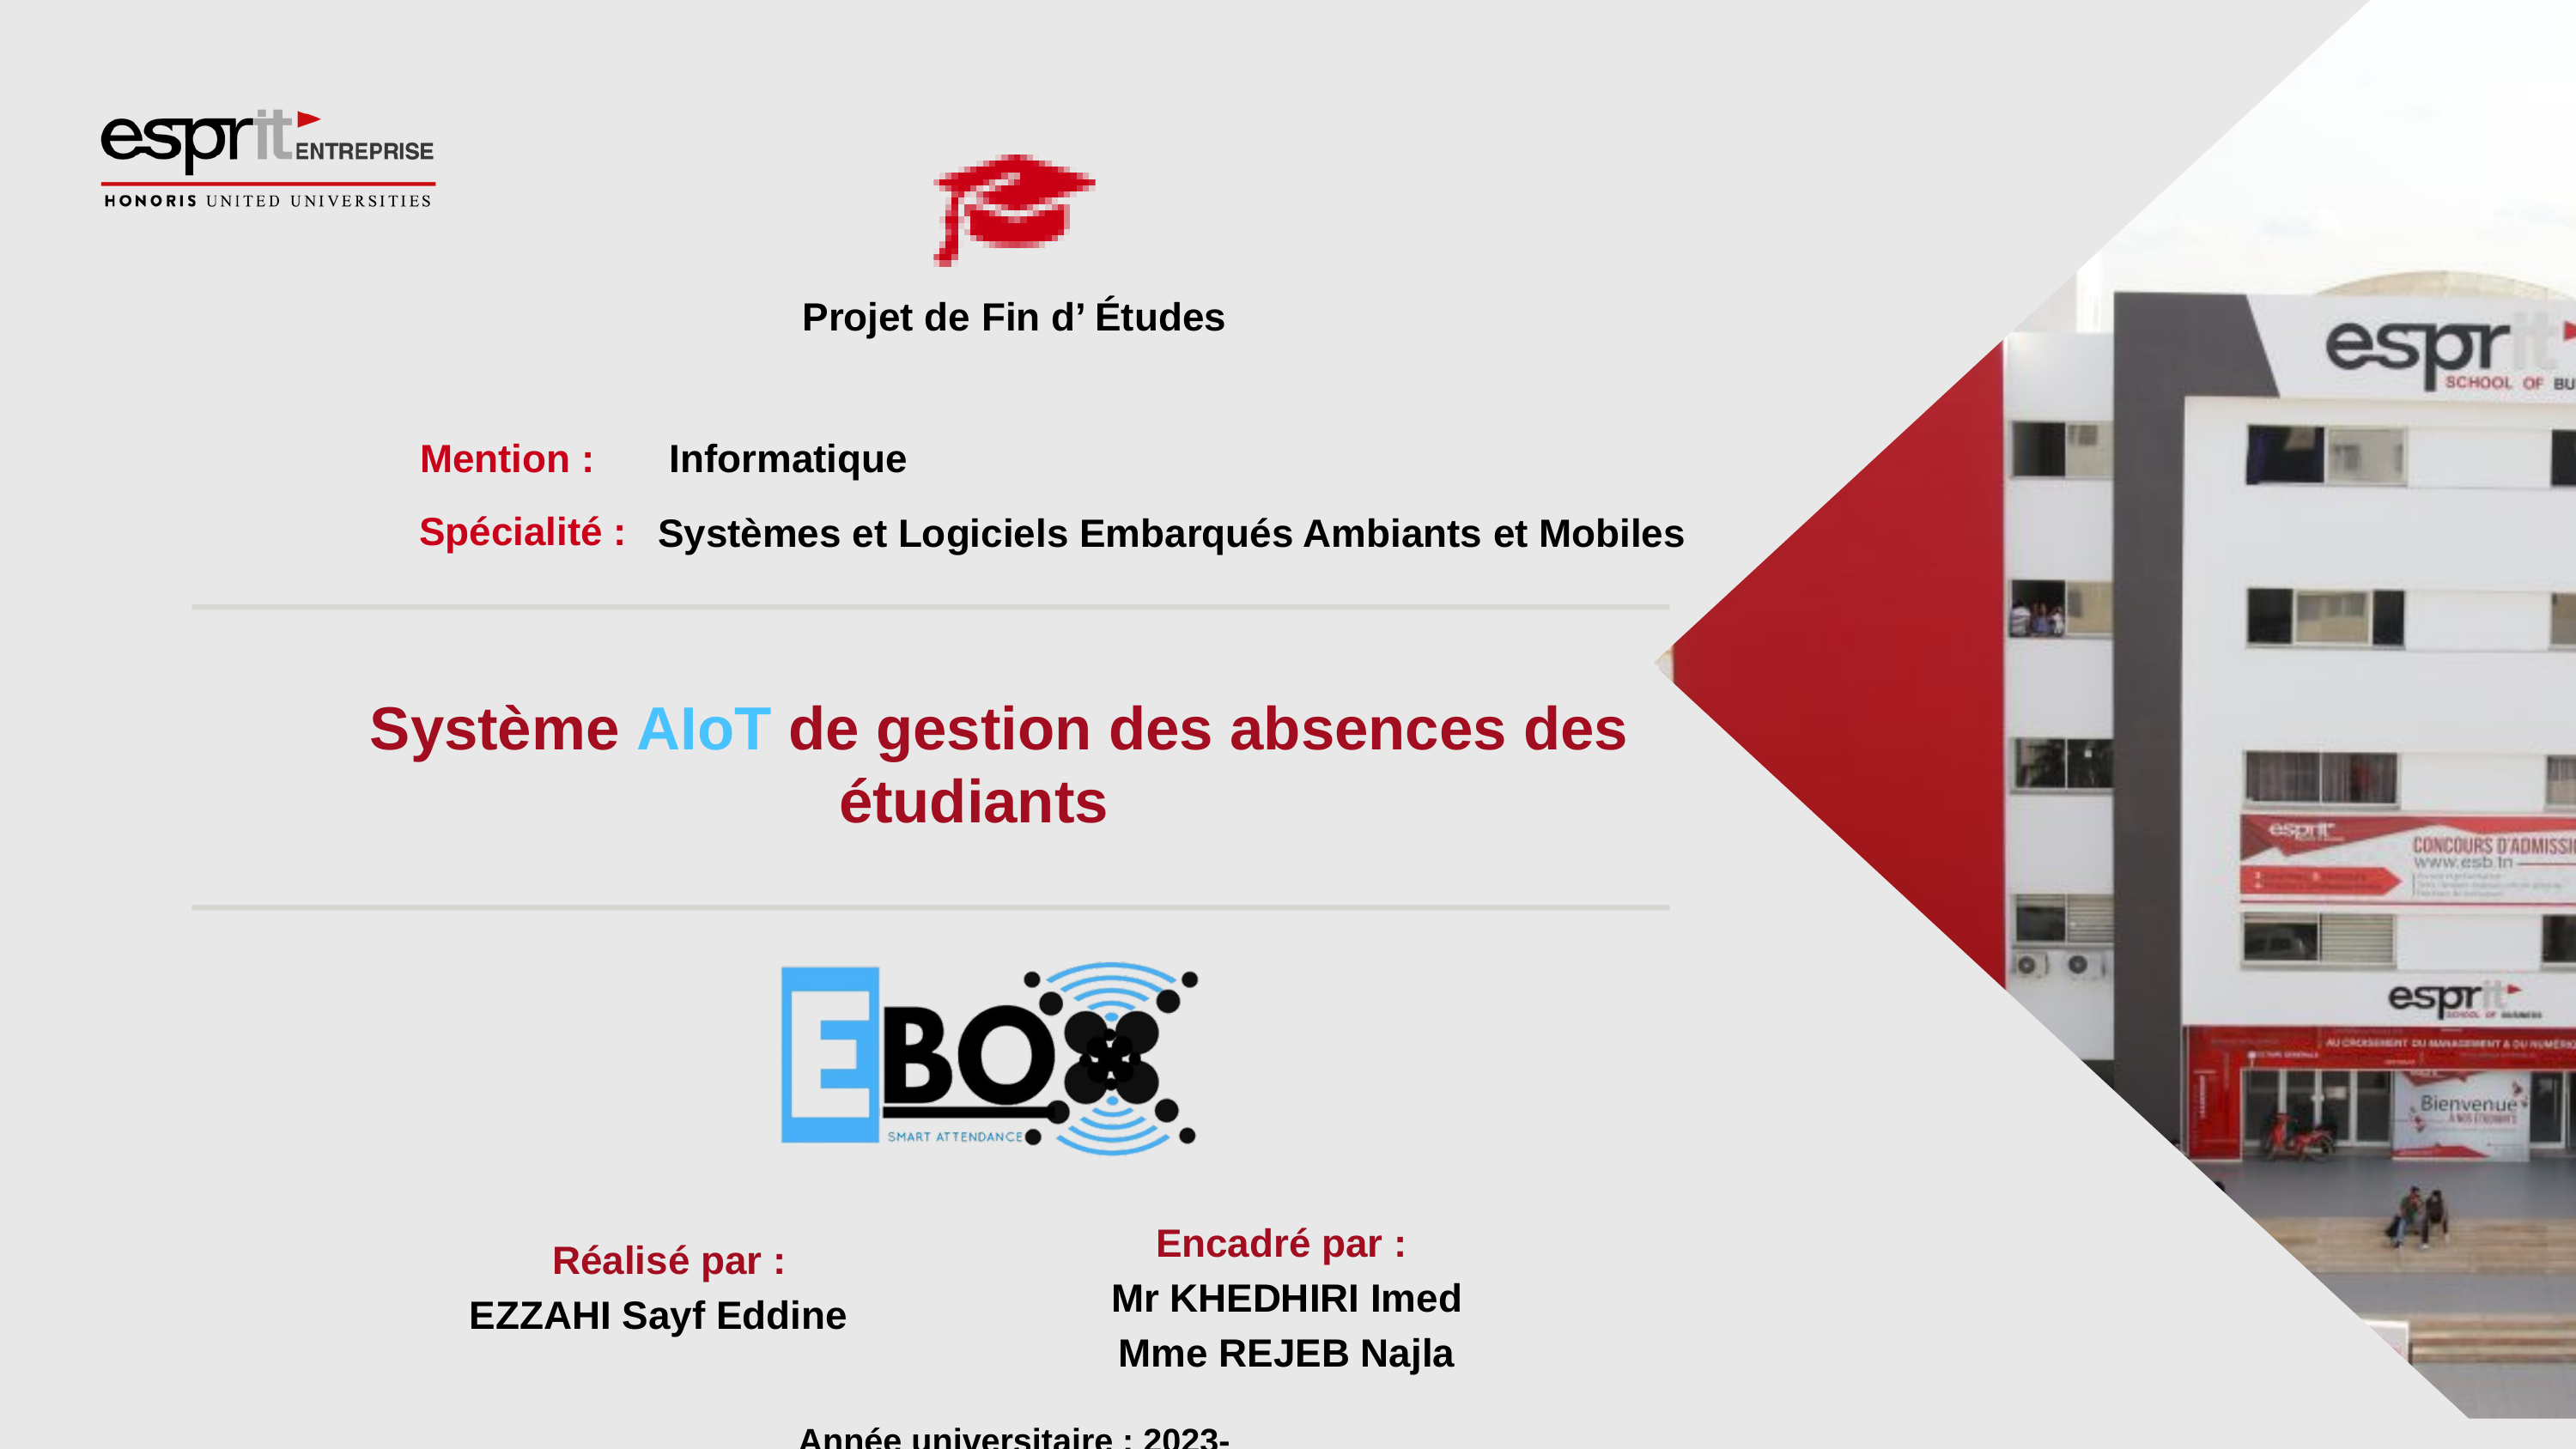

Projet de Fin d’ Études
Mention :
Informatique
Spécialité :
Systèmes et Logiciels Embarqués Ambiants et Mobiles

 Système AIoT de gestion des absences des étudiants

 Encadré par :
 Mr KHEDHIRI Imed
 Mme REJEB Najla

   Réalisé par :
EZZAHI Sayf Eddine
Année universitaire : 2023-2024